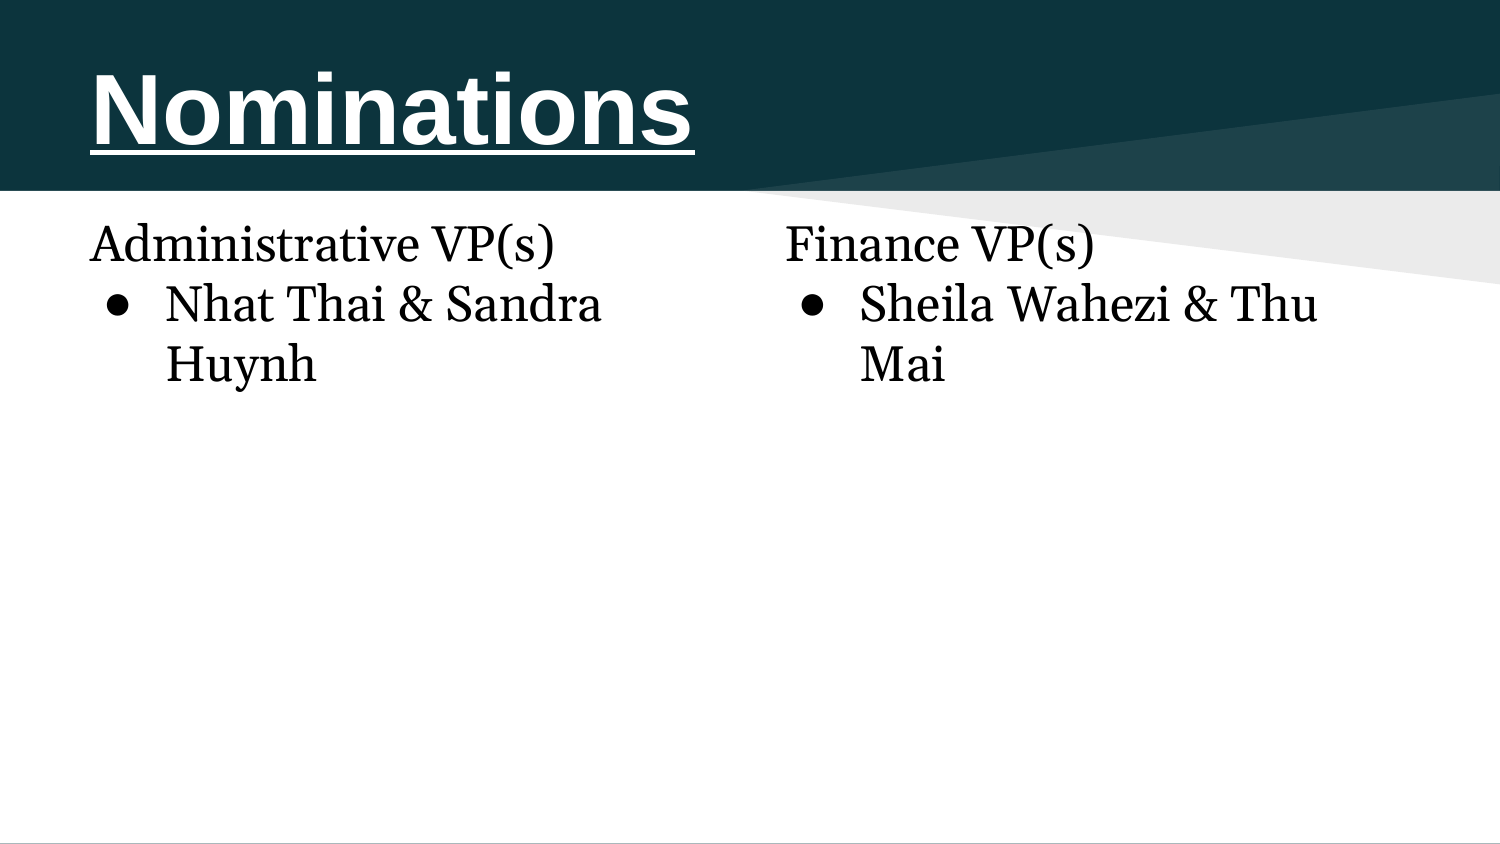

# Nominations
Administrative VP(s)
Nhat Thai & Sandra Huynh

Finance VP(s)
Sheila Wahezi & Thu Mai